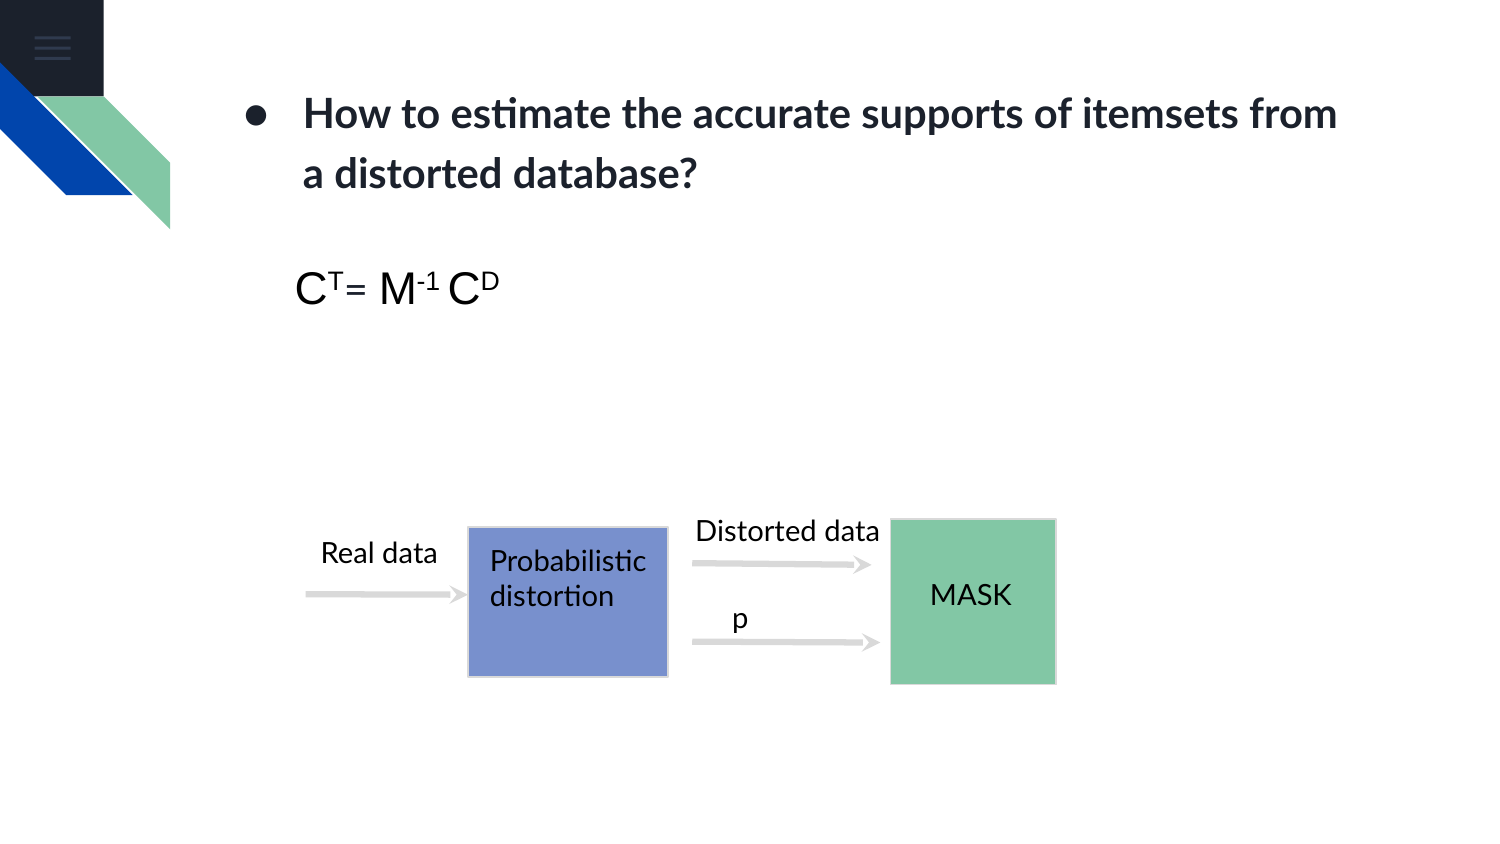

# How to estimate the accurate supports of itemsets from a distorted database?
   	CT= M-1 CD

Distorted data
Real data

Probabilistic distortion
MASK
p